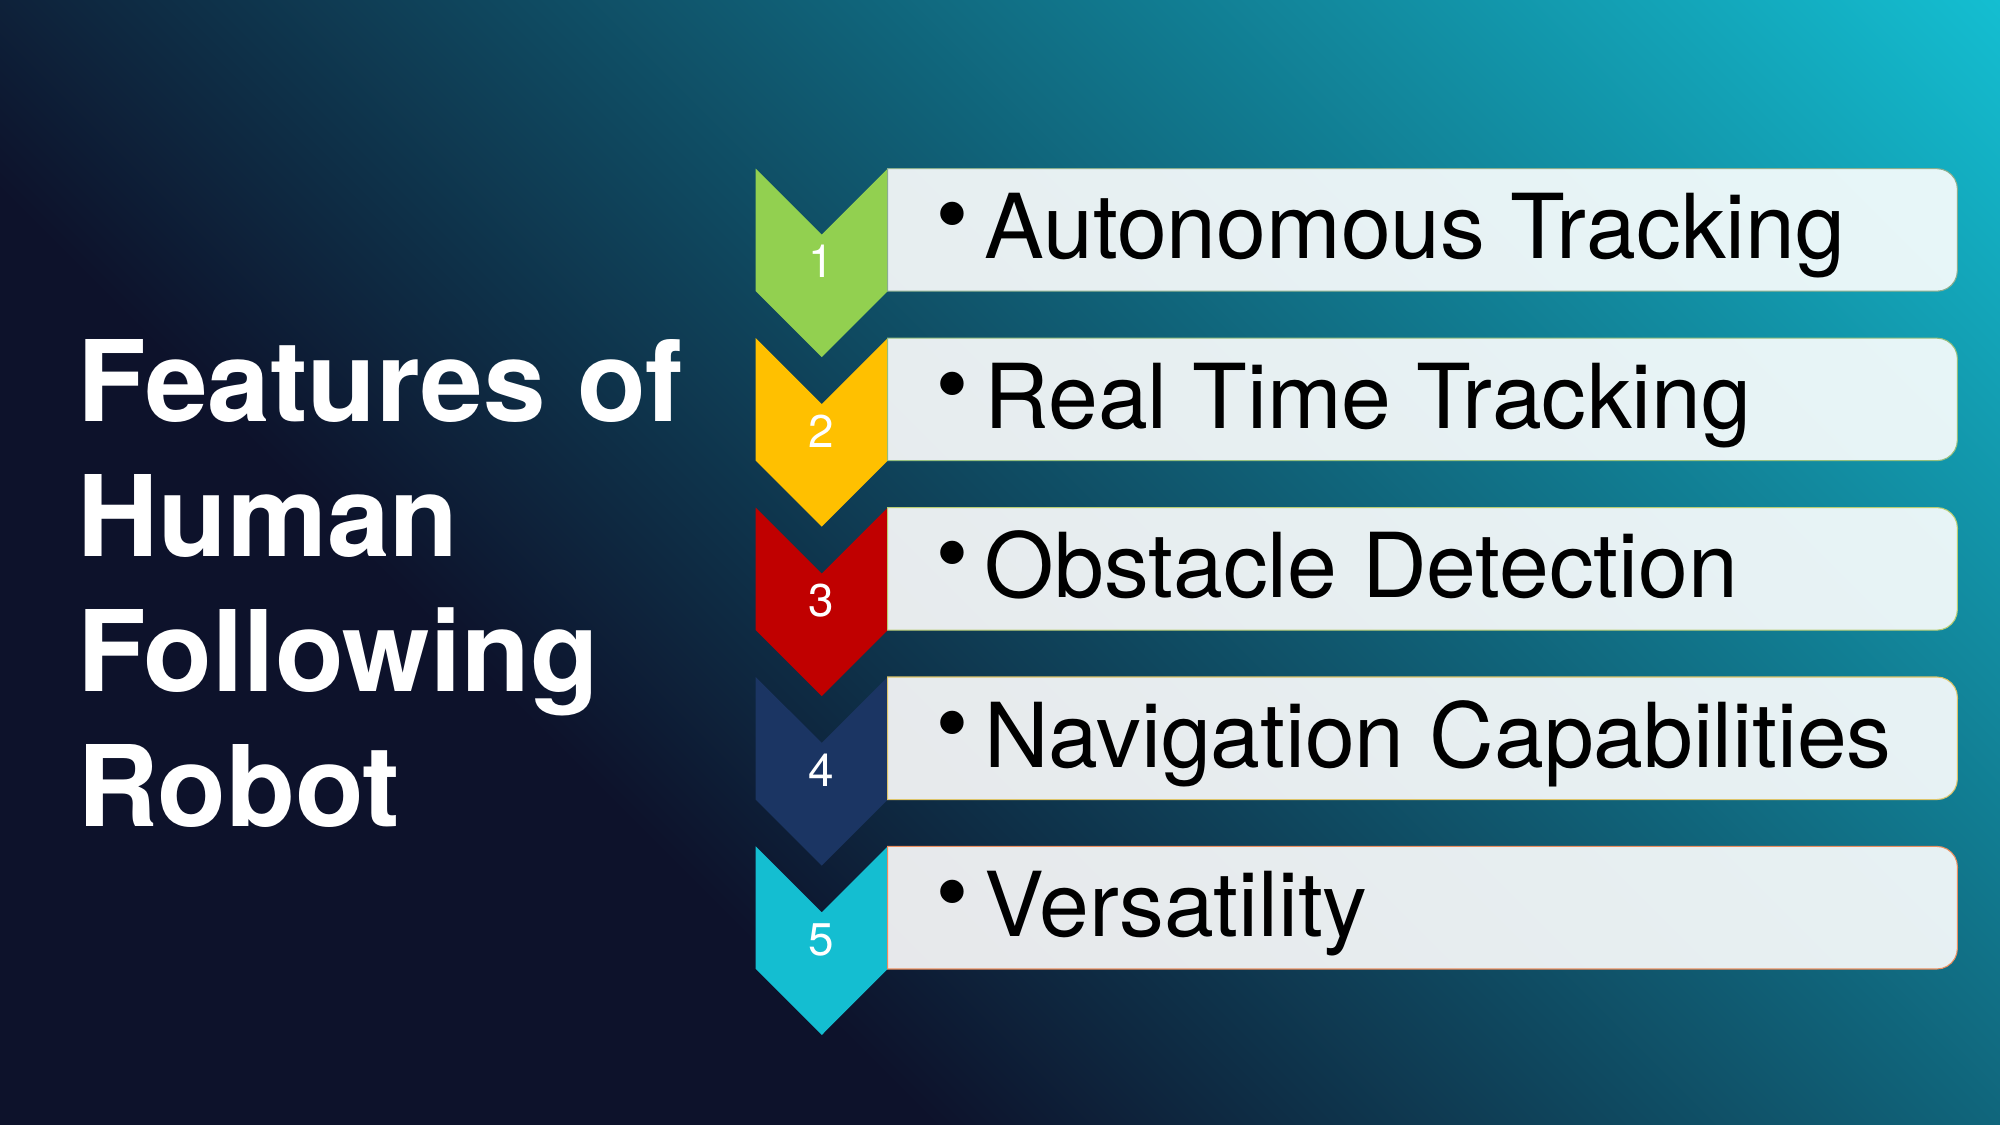

1
Autonomous Tracking
2
Real Time Tracking
3
Obstacle Detection
4
Navigation Capabilities
5
Versatility
Features of Human Following Robot